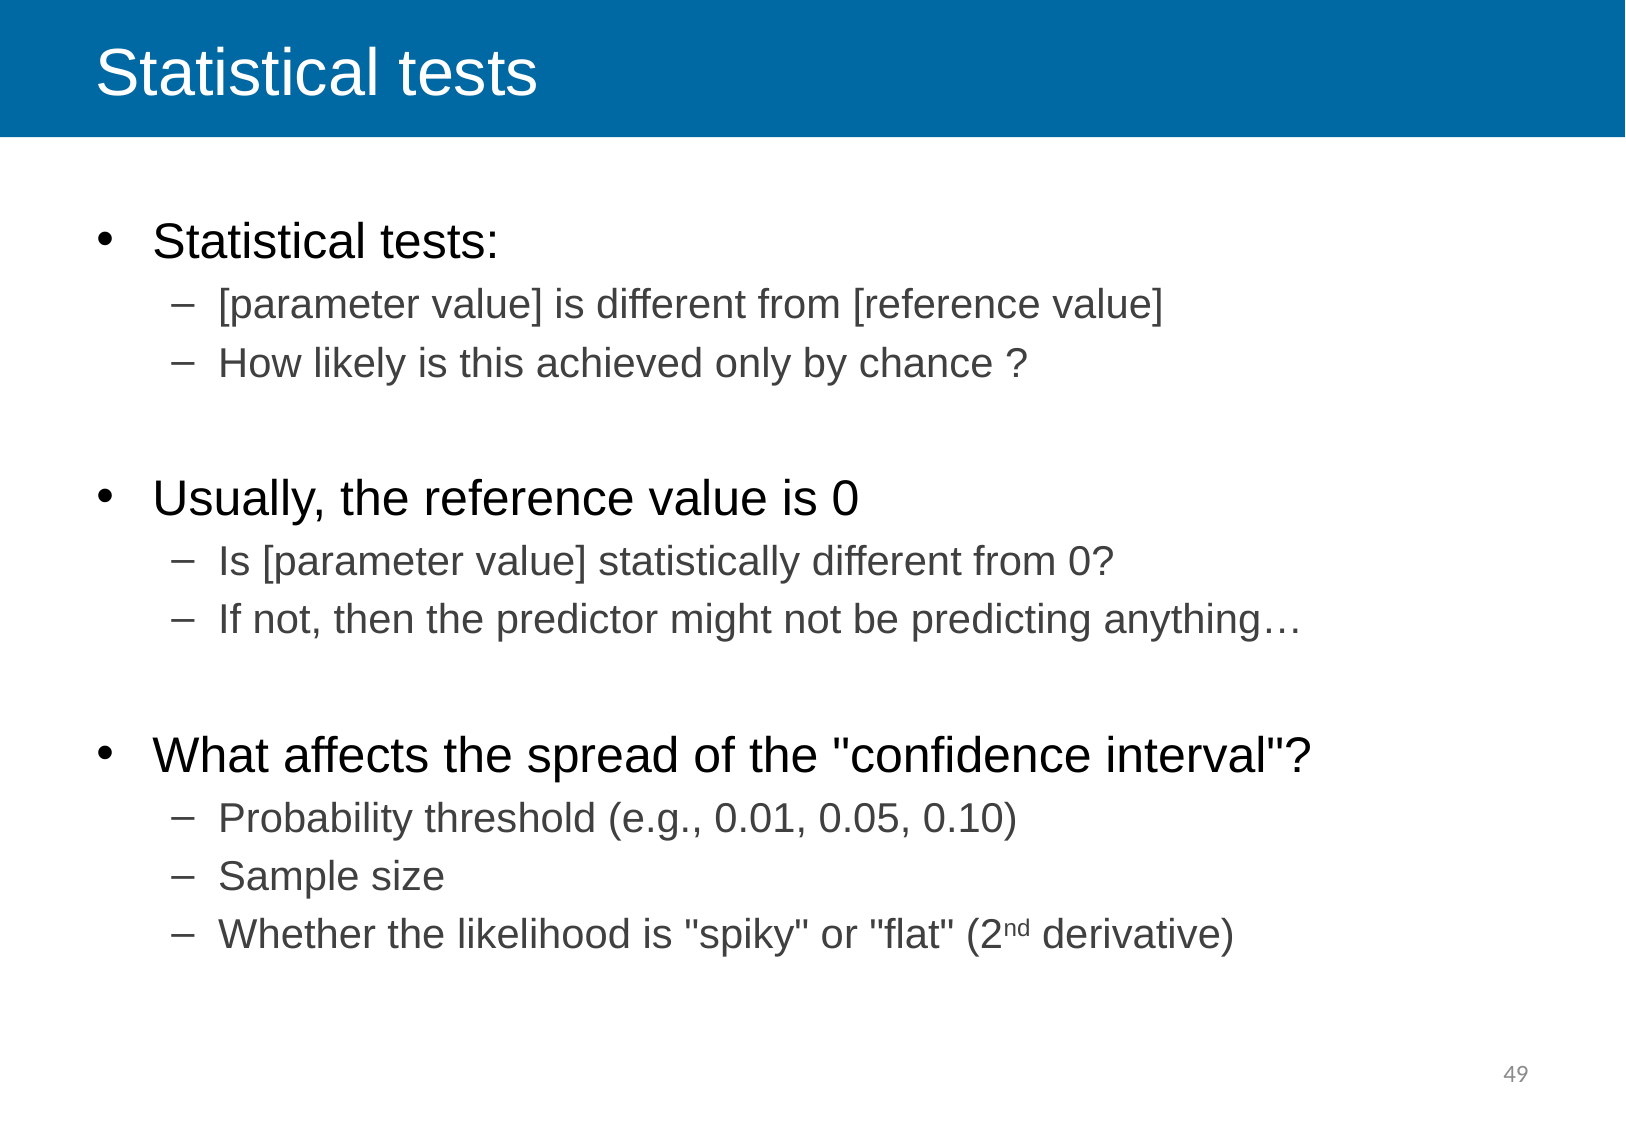

# Statistical tests
Statistical tests:
[parameter value] is different from [reference value]
How likely is this achieved only by chance ?

Usually, the reference value is 0
Is [parameter value] statistically different from 0?
If not, then the predictor might not be predicting anything…

What affects the spread of the "confidence interval"?
Probability threshold (e.g., 0.01, 0.05, 0.10)
Sample size
Whether the likelihood is "spiky" or "flat" (2nd derivative)
49